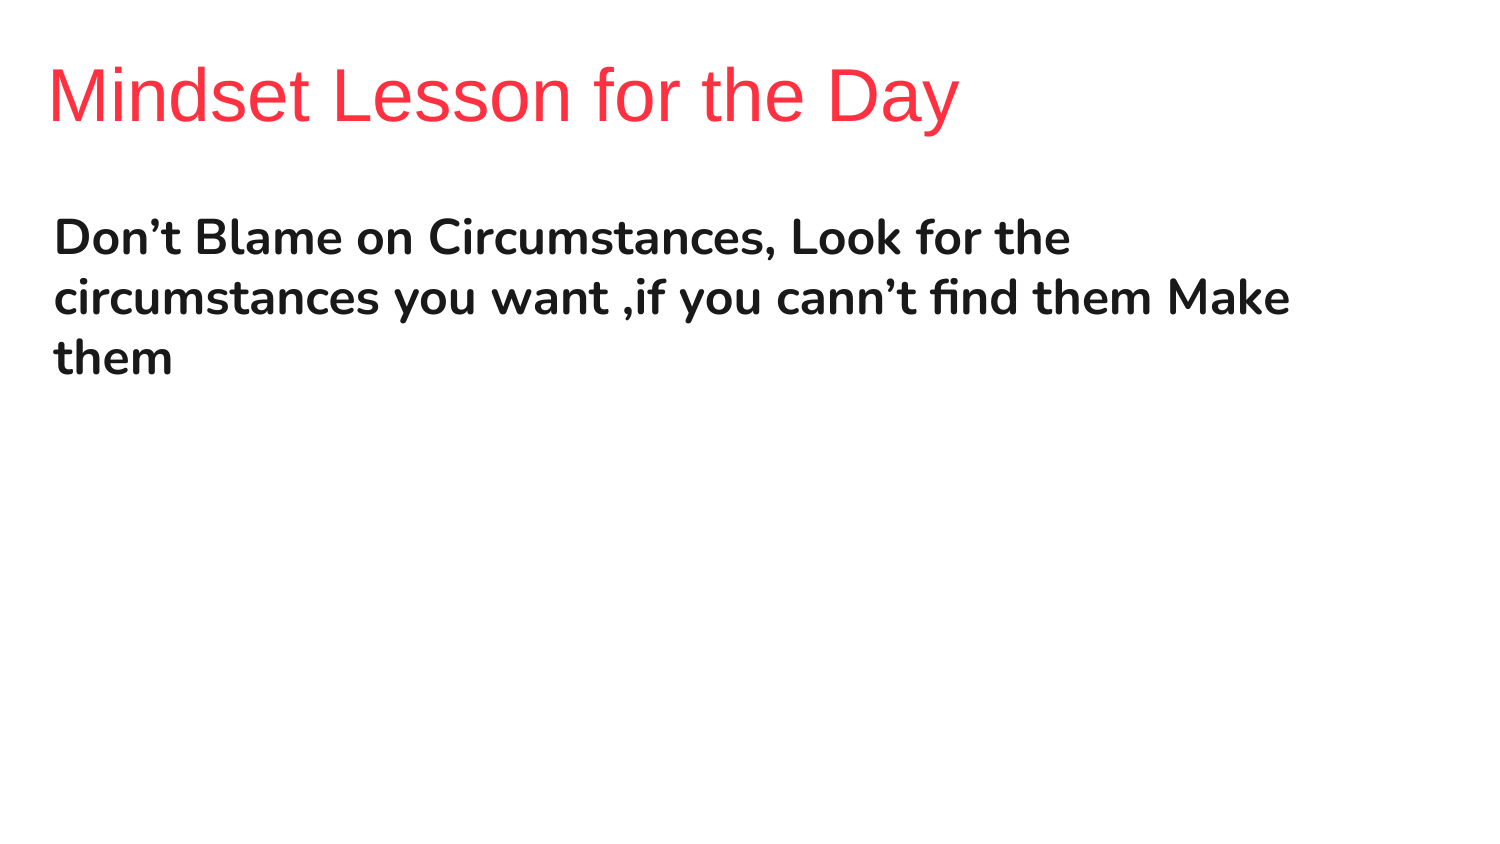

# Mindset Lesson for the Day
Don’t Blame on Circumstances, Look for the circumstances you want ,if you cann’t find them Make them